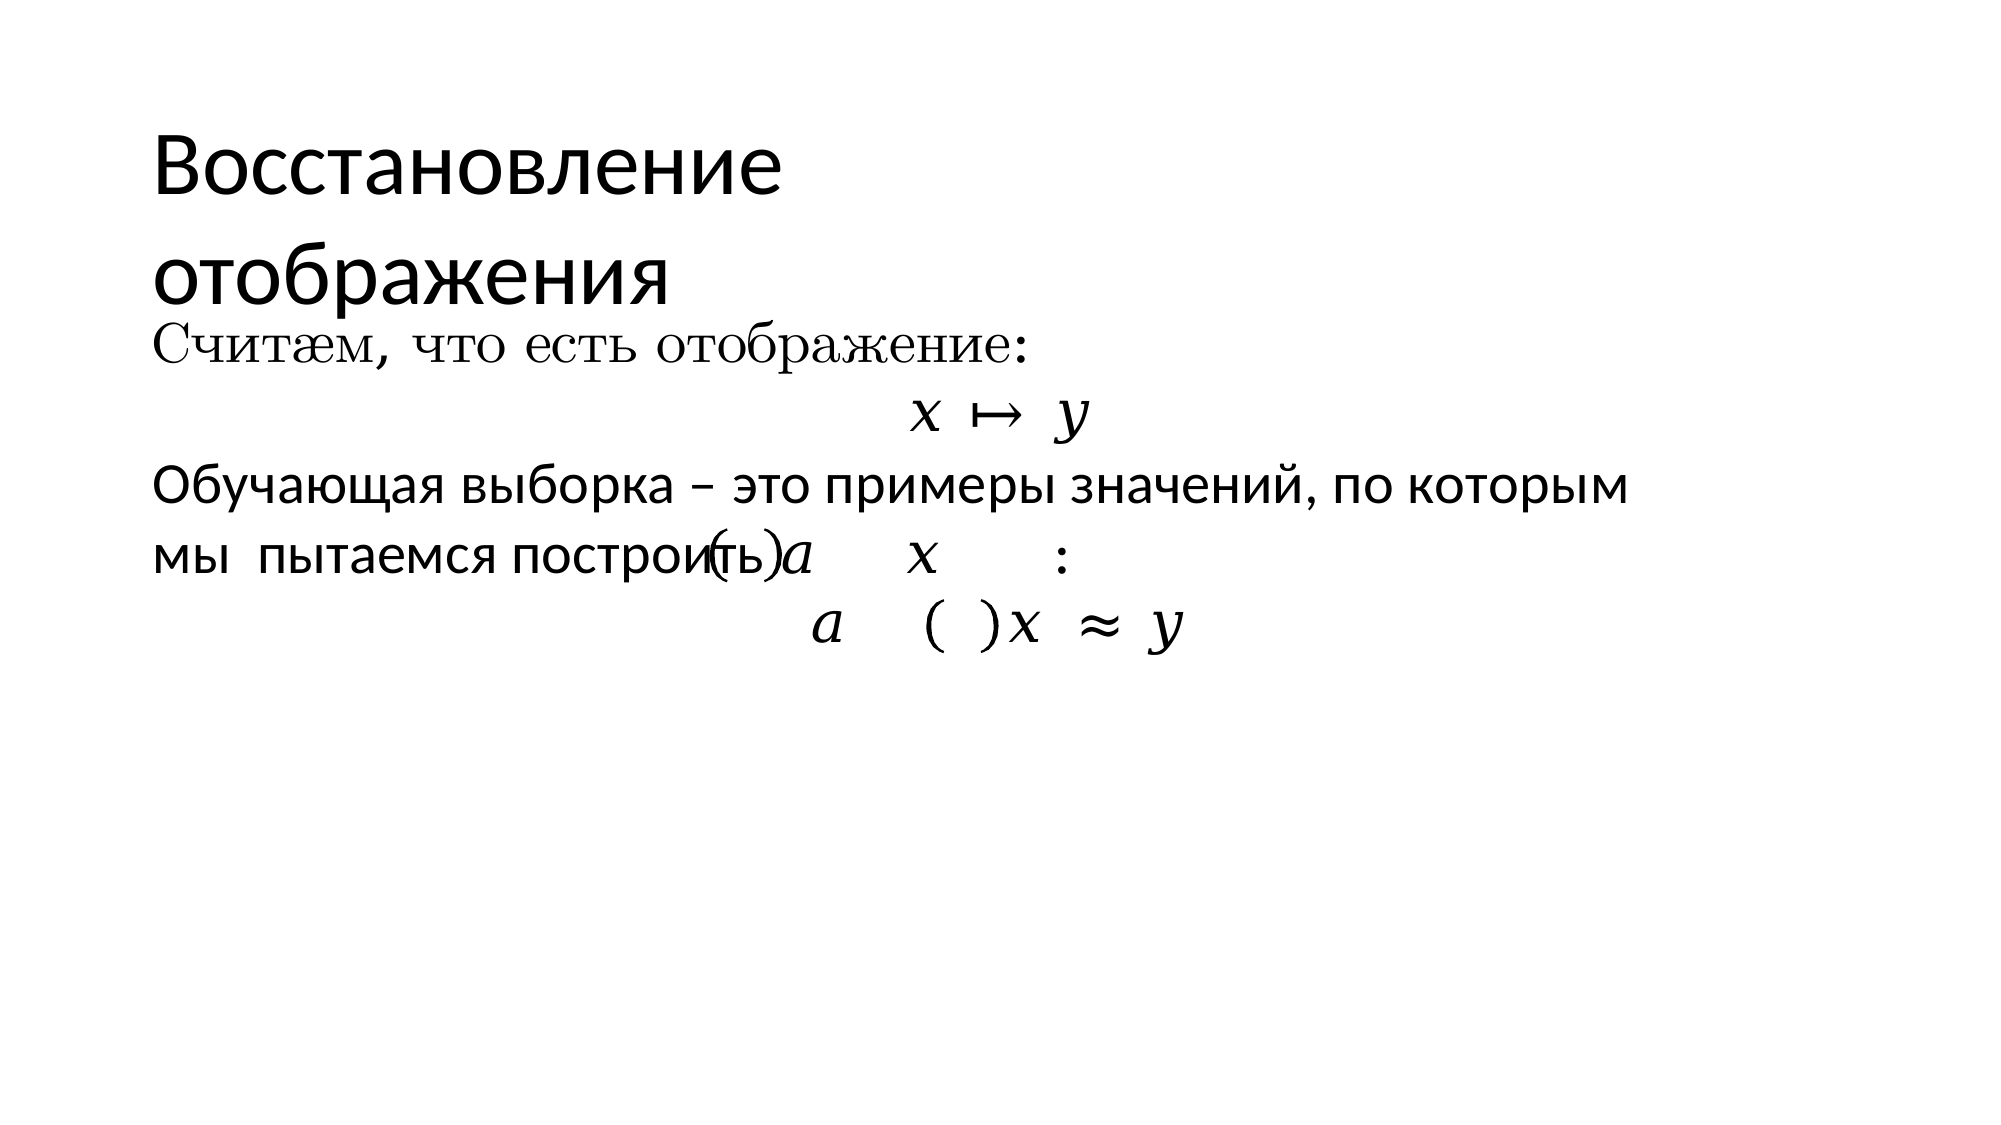

# Восстановление отображения
Считаем, что есть отображение:
𝑥 ↦ 𝑦
Обучающая выборка – это примеры значений, по которым мы  пытаемся построить 𝑎	𝑥	:
𝑎	𝑥	≈ 𝑦